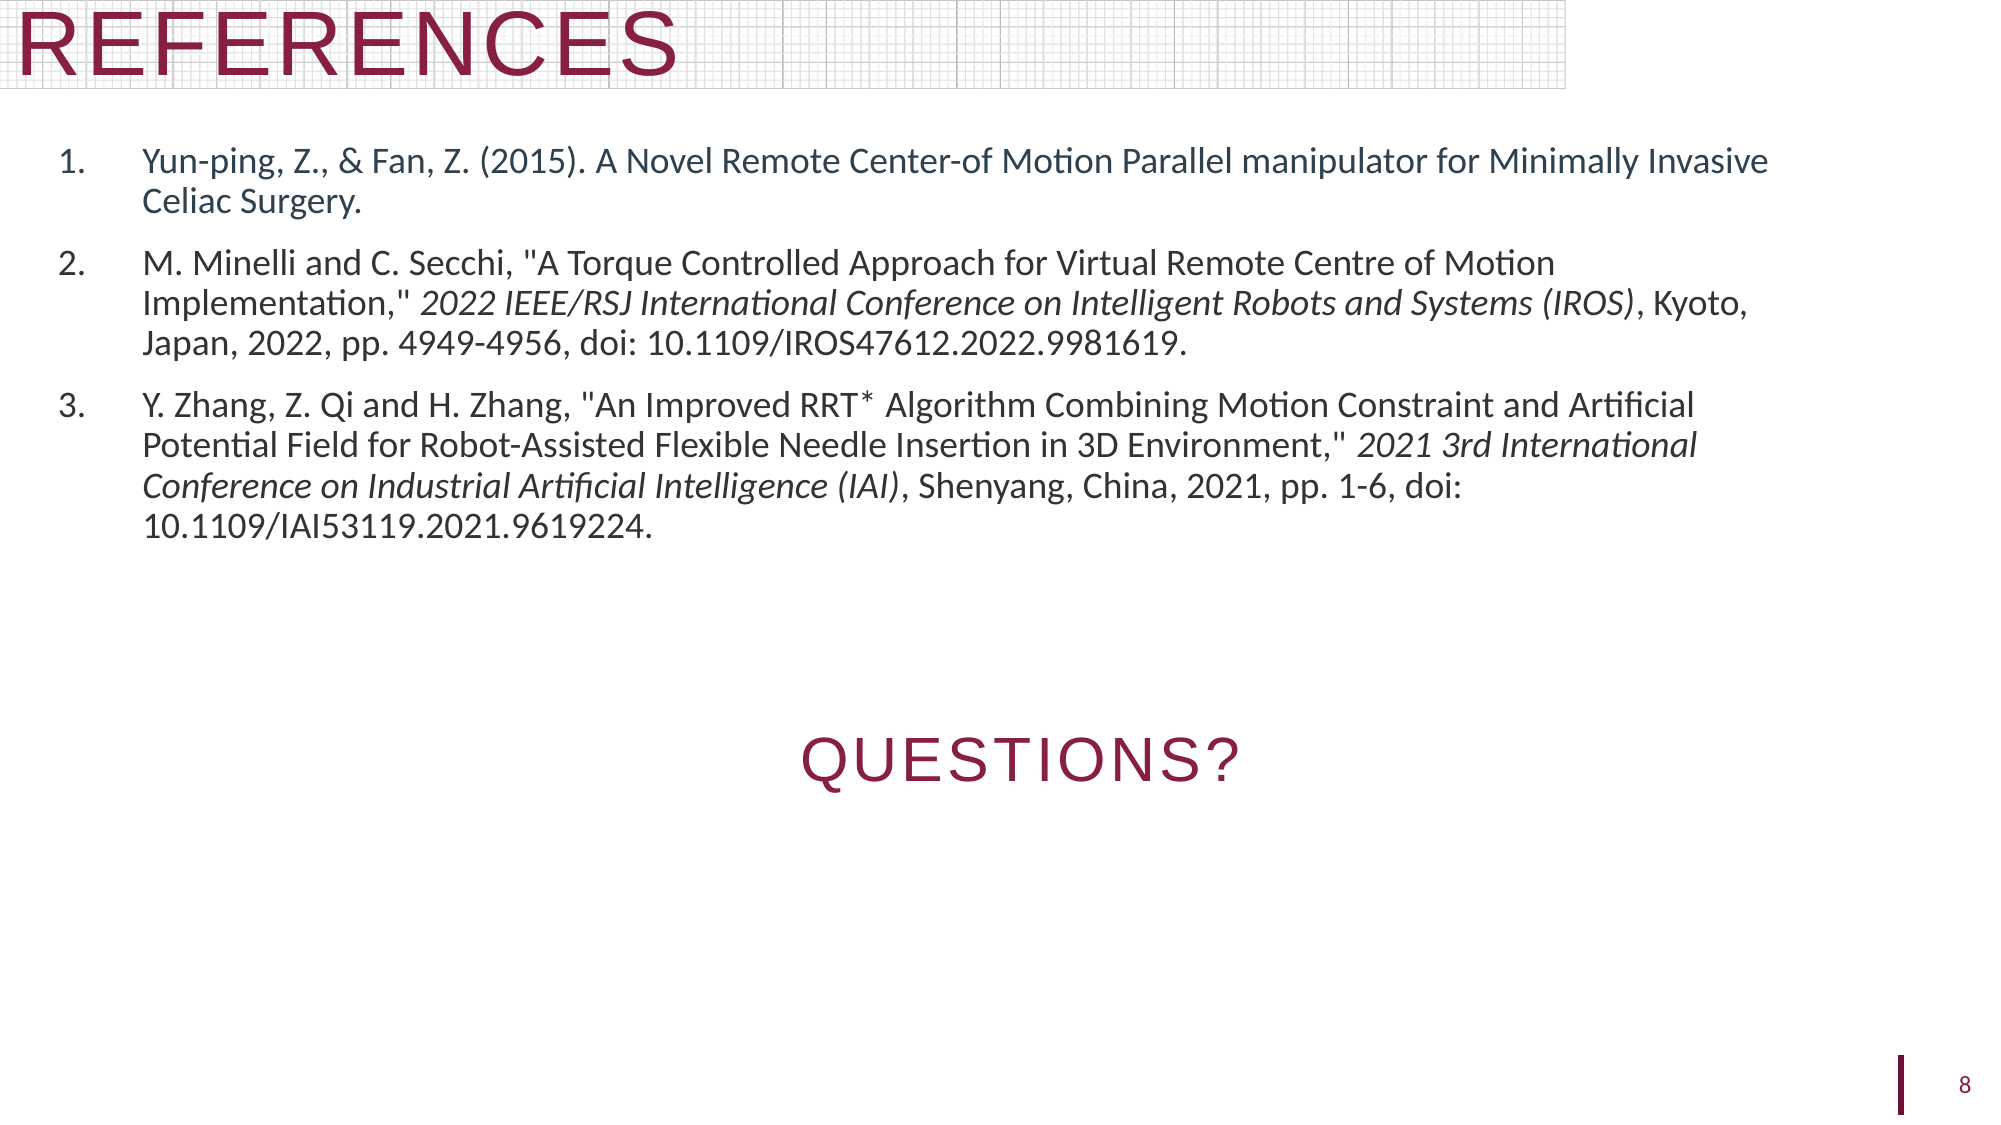

# REFERENCES
Yun-ping, Z., & Fan, Z. (2015). A Novel Remote Center-of Motion Parallel manipulator for Minimally Invasive Celiac Surgery.
M. Minelli and C. Secchi, "A Torque Controlled Approach for Virtual Remote Centre of Motion Implementation," 2022 IEEE/RSJ International Conference on Intelligent Robots and Systems (IROS), Kyoto, Japan, 2022, pp. 4949-4956, doi: 10.1109/IROS47612.2022.9981619.
Y. Zhang, Z. Qi and H. Zhang, "An Improved RRT* Algorithm Combining Motion Constraint and Artificial Potential Field for Robot-Assisted Flexible Needle Insertion in 3D Environment," 2021 3rd International Conference on Industrial Artificial Intelligence (IAI), Shenyang, China, 2021, pp. 1-6, doi: 10.1109/IAI53119.2021.9619224.
QUESTIONS?
8